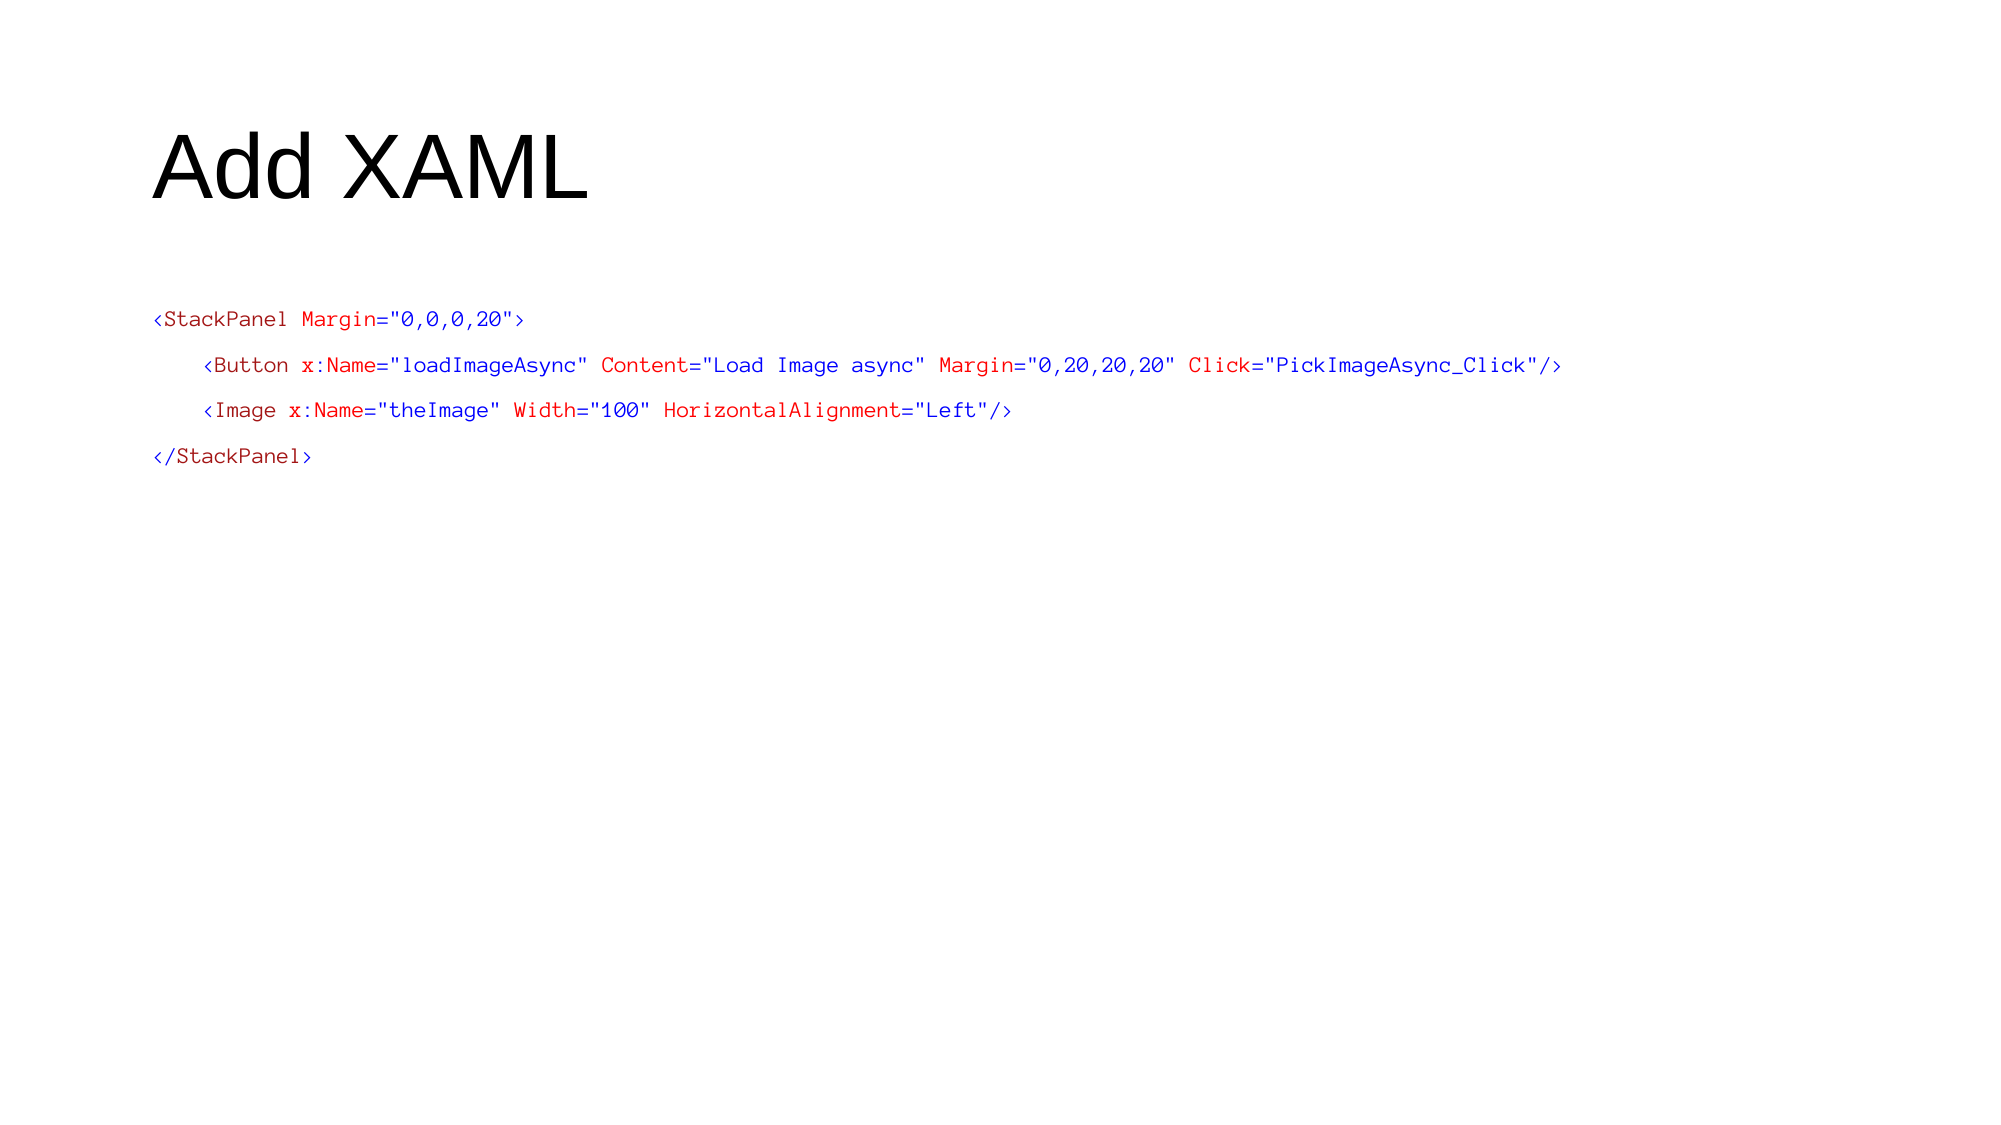

# Add XAML
<StackPanel Margin="0,0,0,20">
    <Button x:Name="loadImageAsync" Content="Load Image async" Margin="0,20,20,20" Click="PickImageAsync_Click"/>
    <Image x:Name="theImage" Width="100" HorizontalAlignment="Left"/>
</StackPanel>